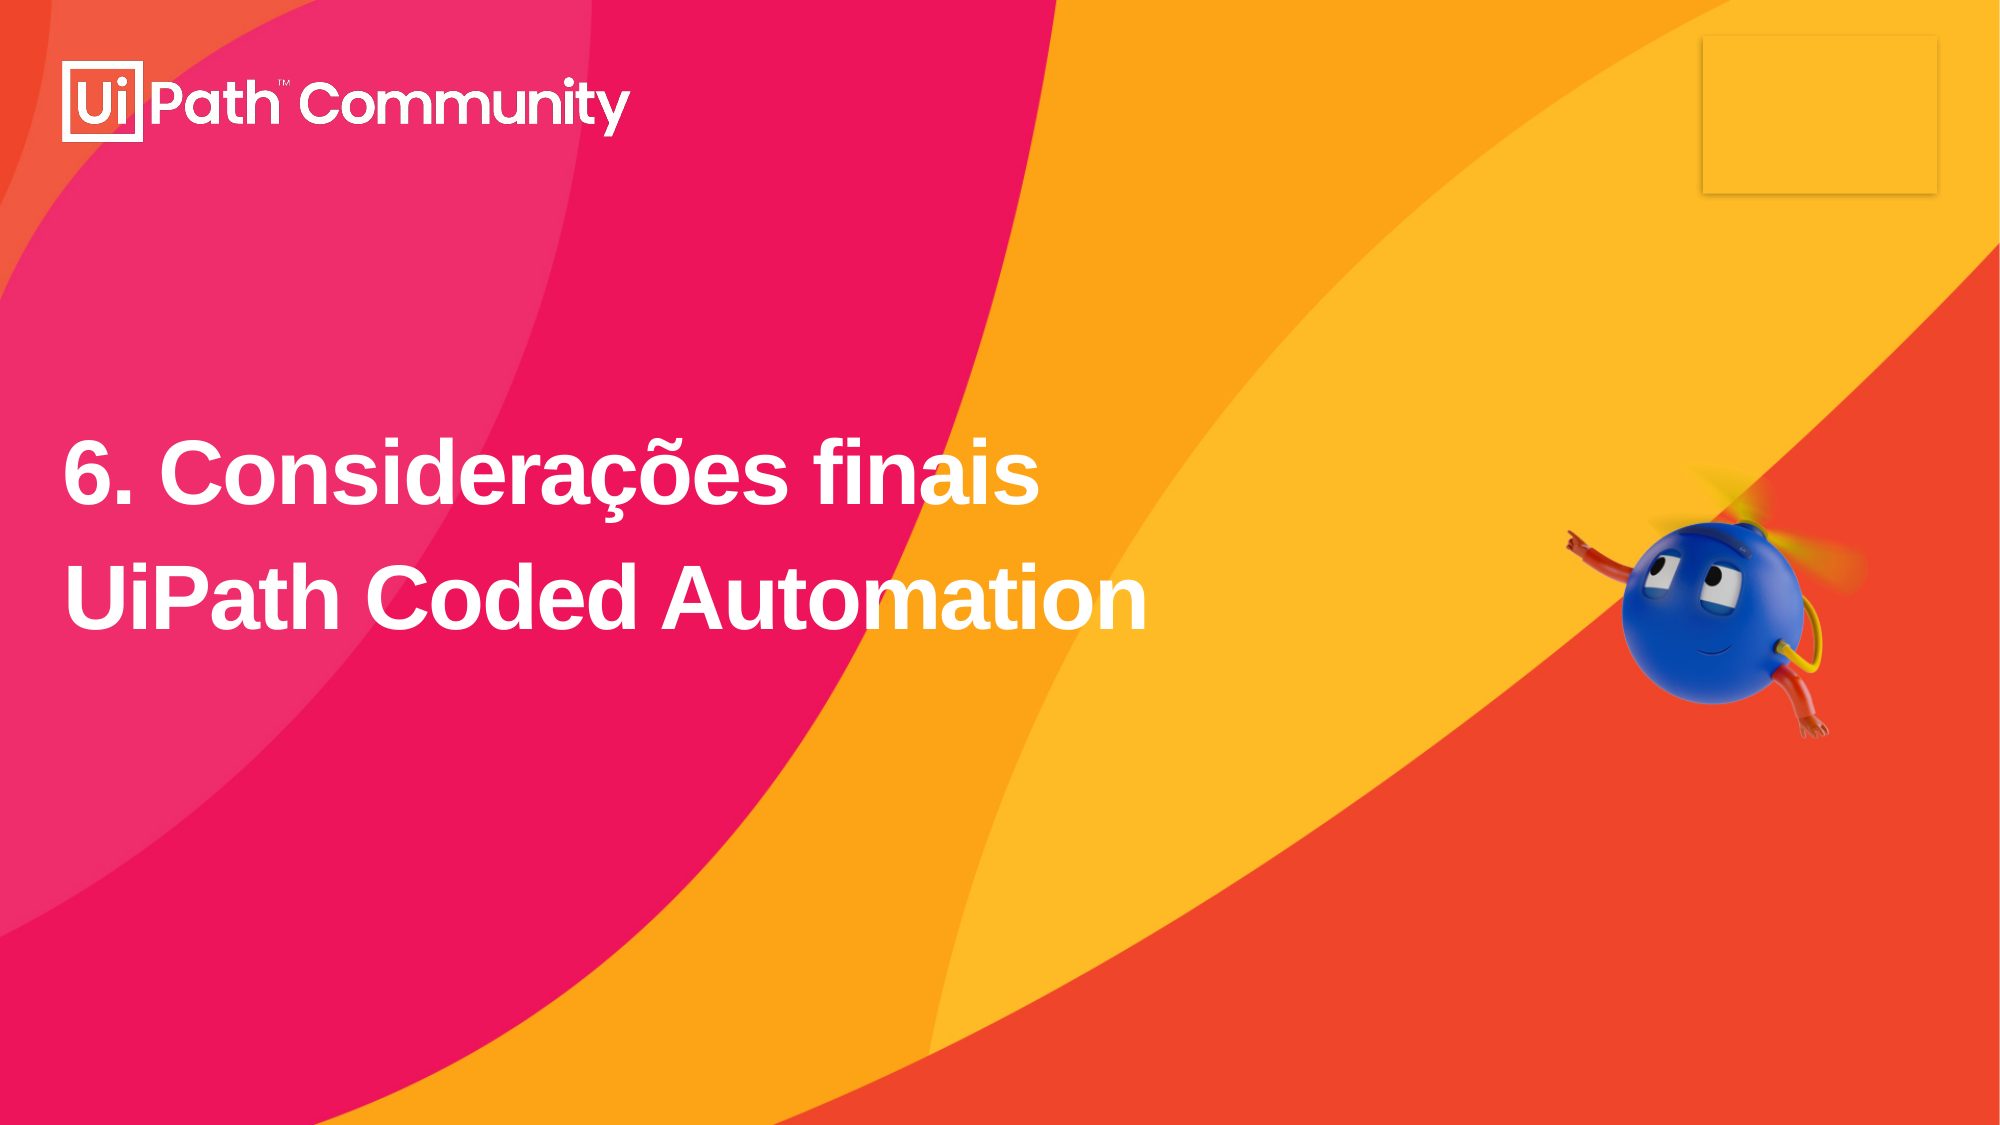

# 6. Considerações finais
UiPath Coded Automation